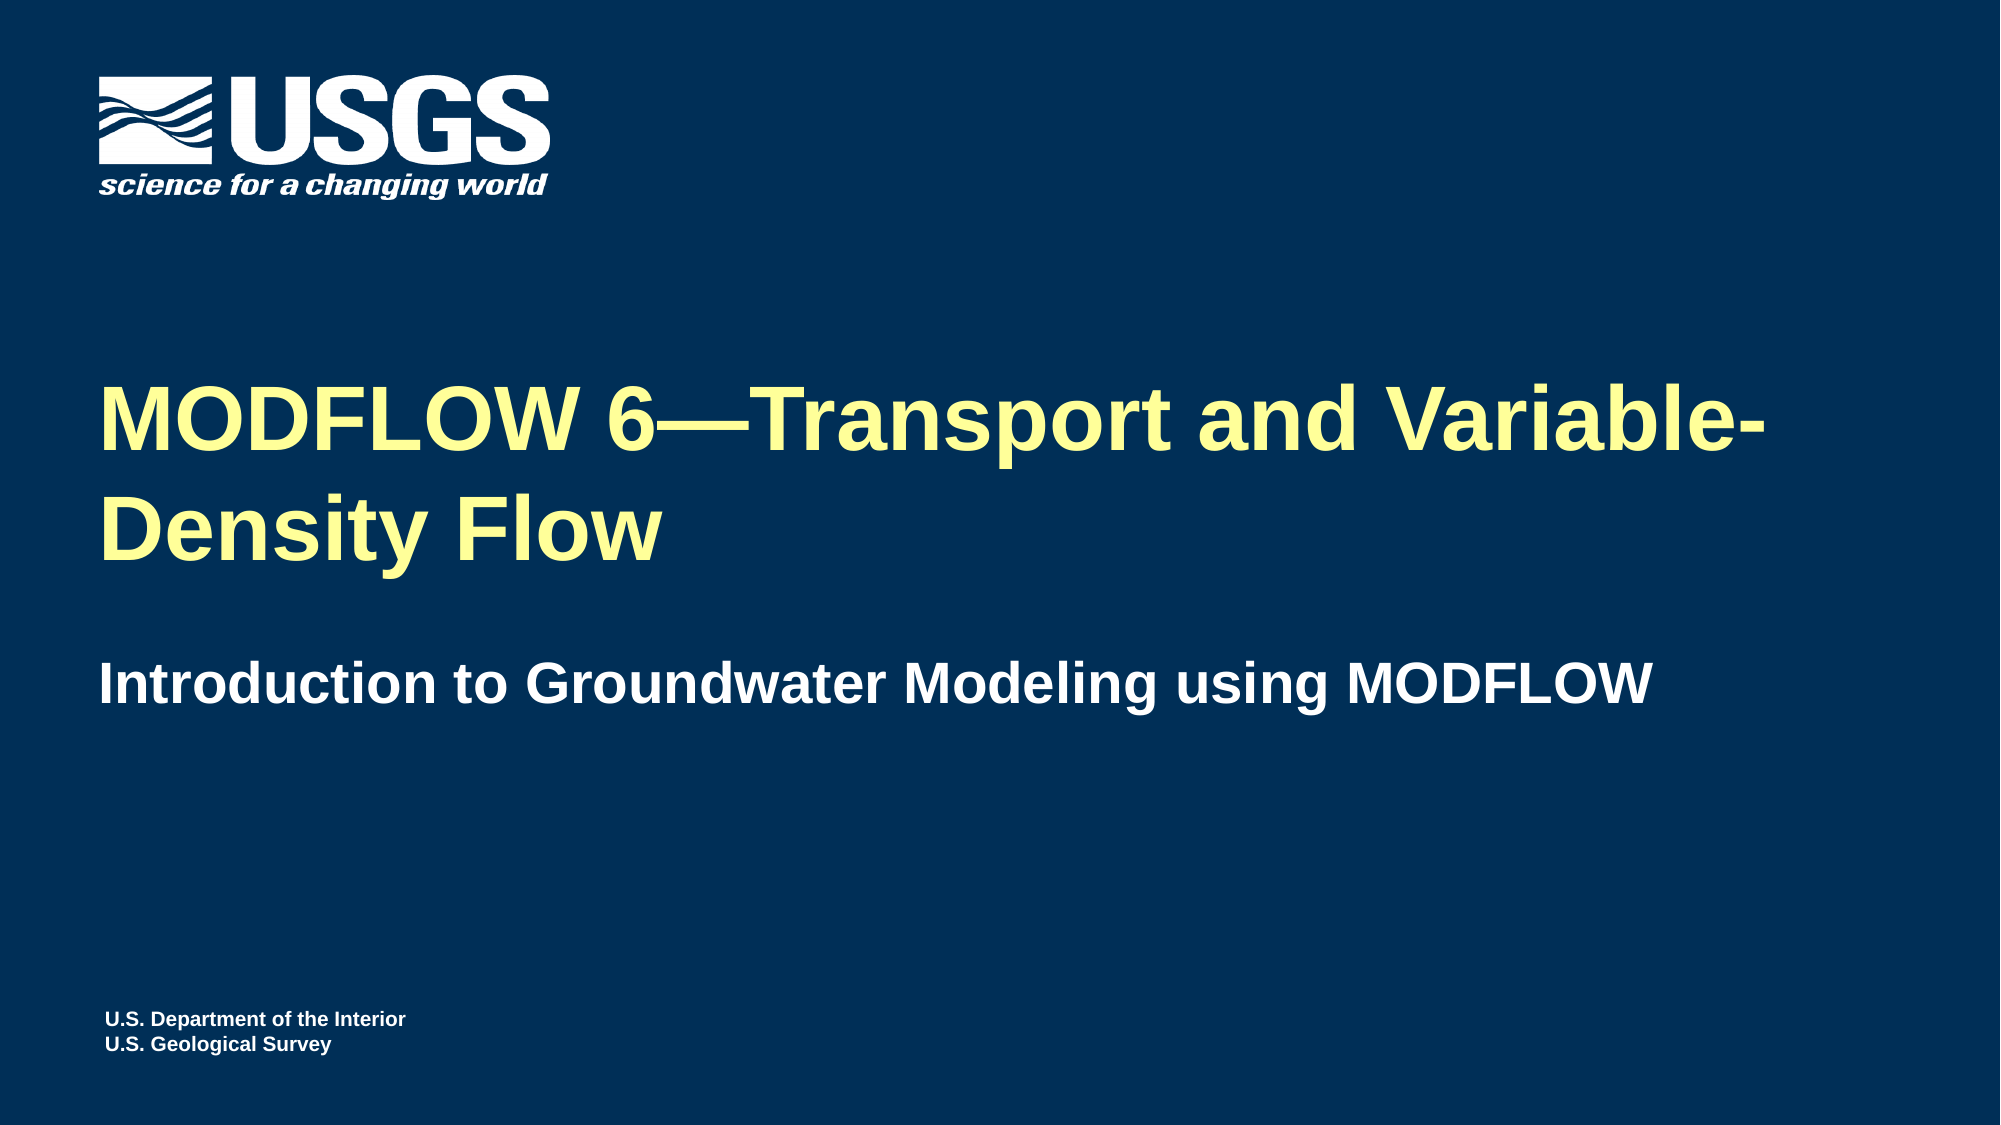

# MODFLOW 6—Transport and Variable-Density Flow
Introduction to Groundwater Modeling using MODFLOW